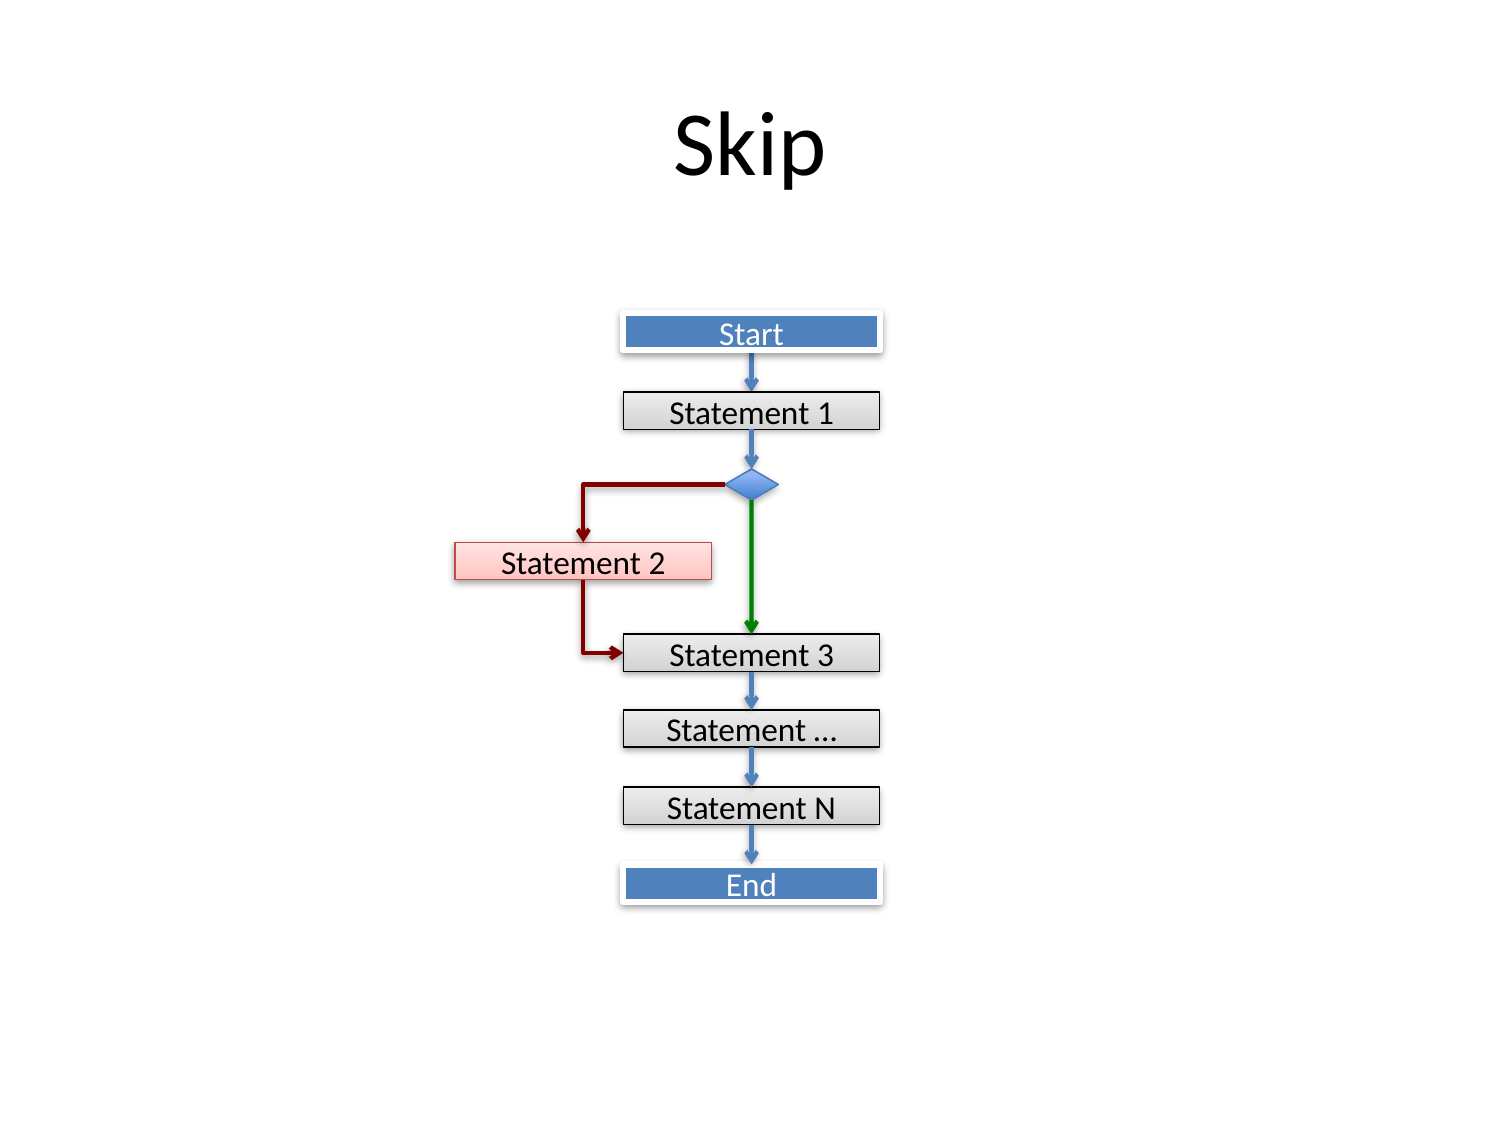

# Skip
Start
Statement 1

Statement 2
Statement 3
Statement …
Statement N
End